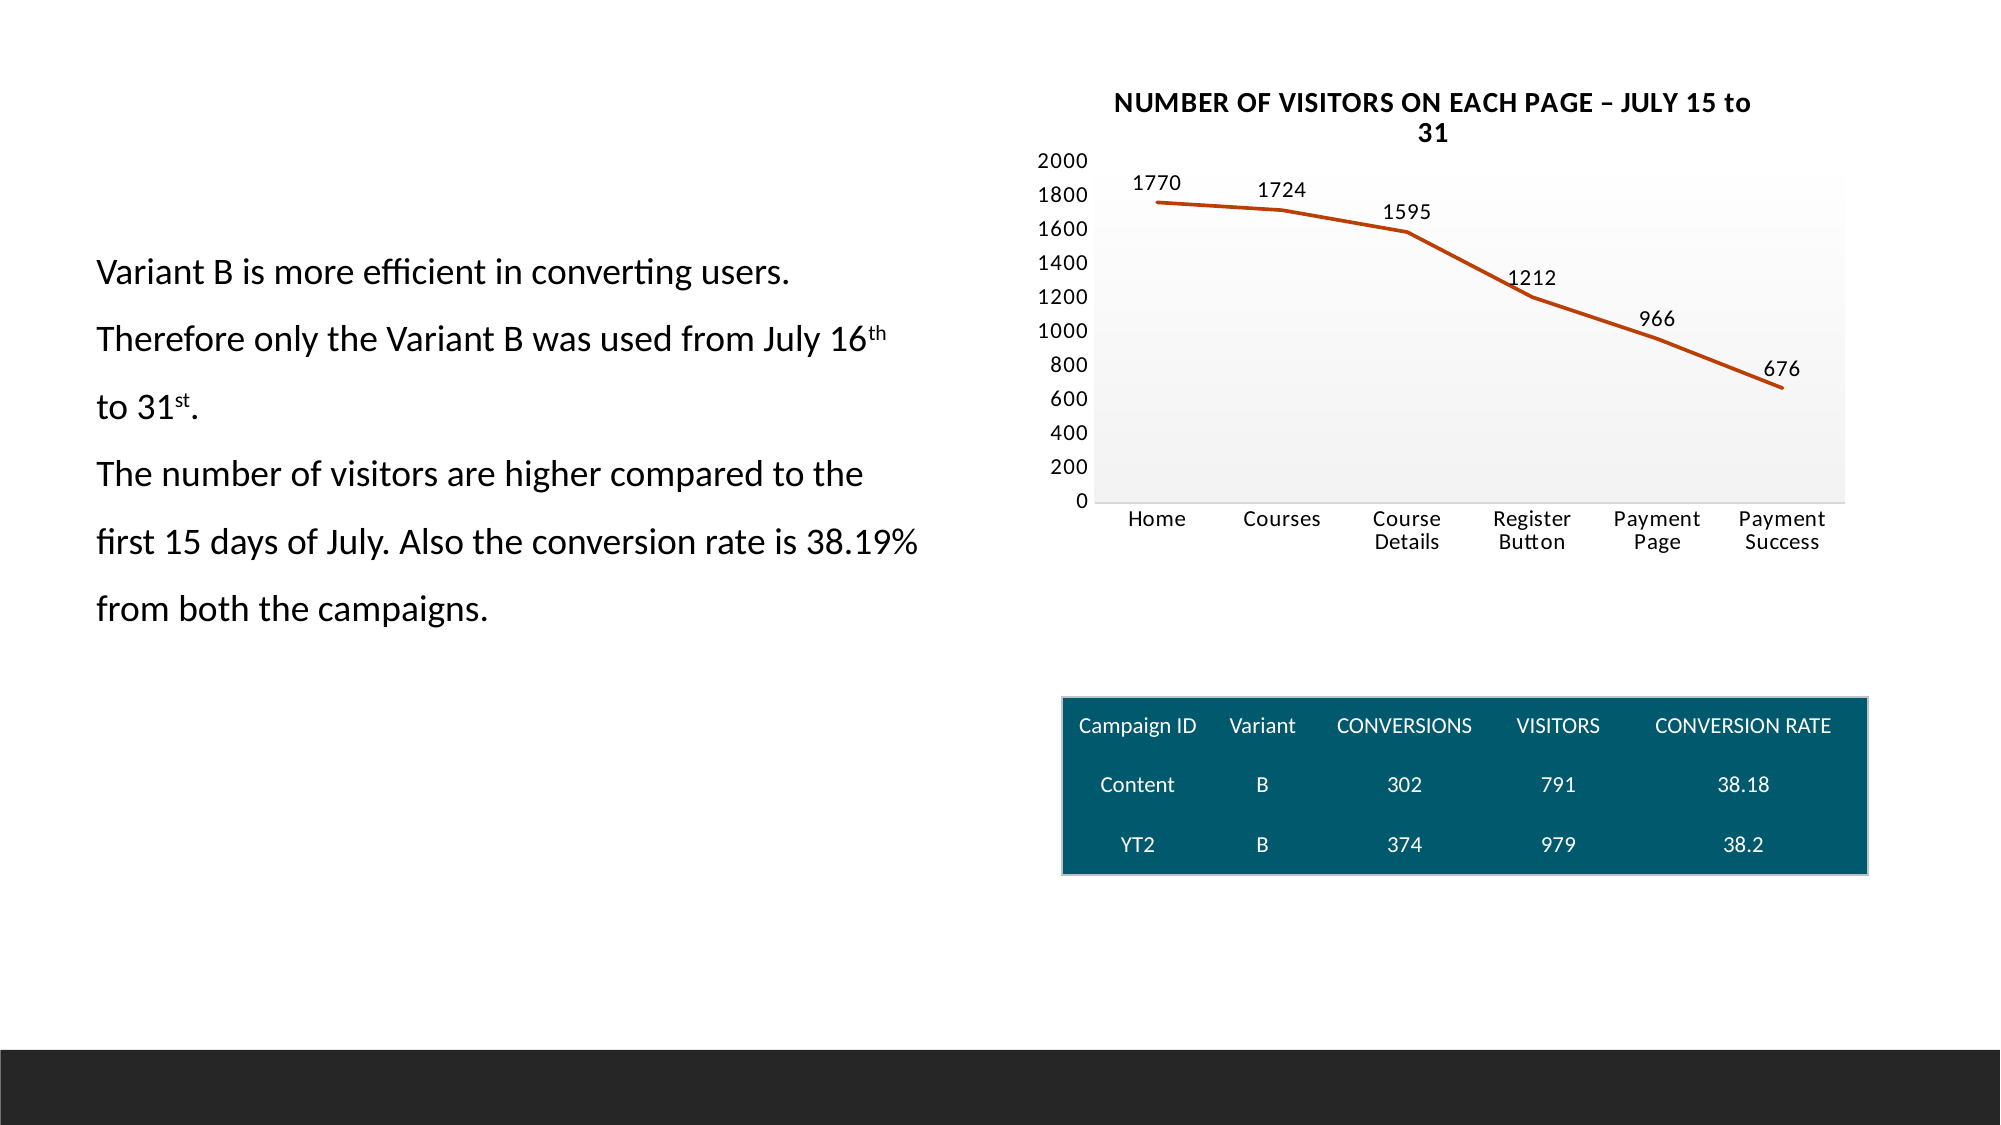

### Chart: NUMBER OF VISITORS ON EACH PAGE – JULY 15 to 31

| Category | VISITORS_VARIANT_B |
|---|---|
| Home | 1770.0 |
| Courses | 1724.0 |
| Course Details | 1595.0 |
| Register Button | 1212.0 |
| Payment Page | 966.0 |
| Payment Success | 676.0 |
Variant B is more efficient in converting users. Therefore only the Variant B was used from July 16th to 31st.
The number of visitors are higher compared to the first 15 days of July. Also the conversion rate is 38.19% from both the campaigns.

| Campaign ID | Variant | CONVERSIONS | VISITORS | CONVERSION RATE |
| --- | --- | --- | --- | --- |
| Content | B | 302 | 791 | 38.18 |
| YT2 | B | 374 | 979 | 38.2 |